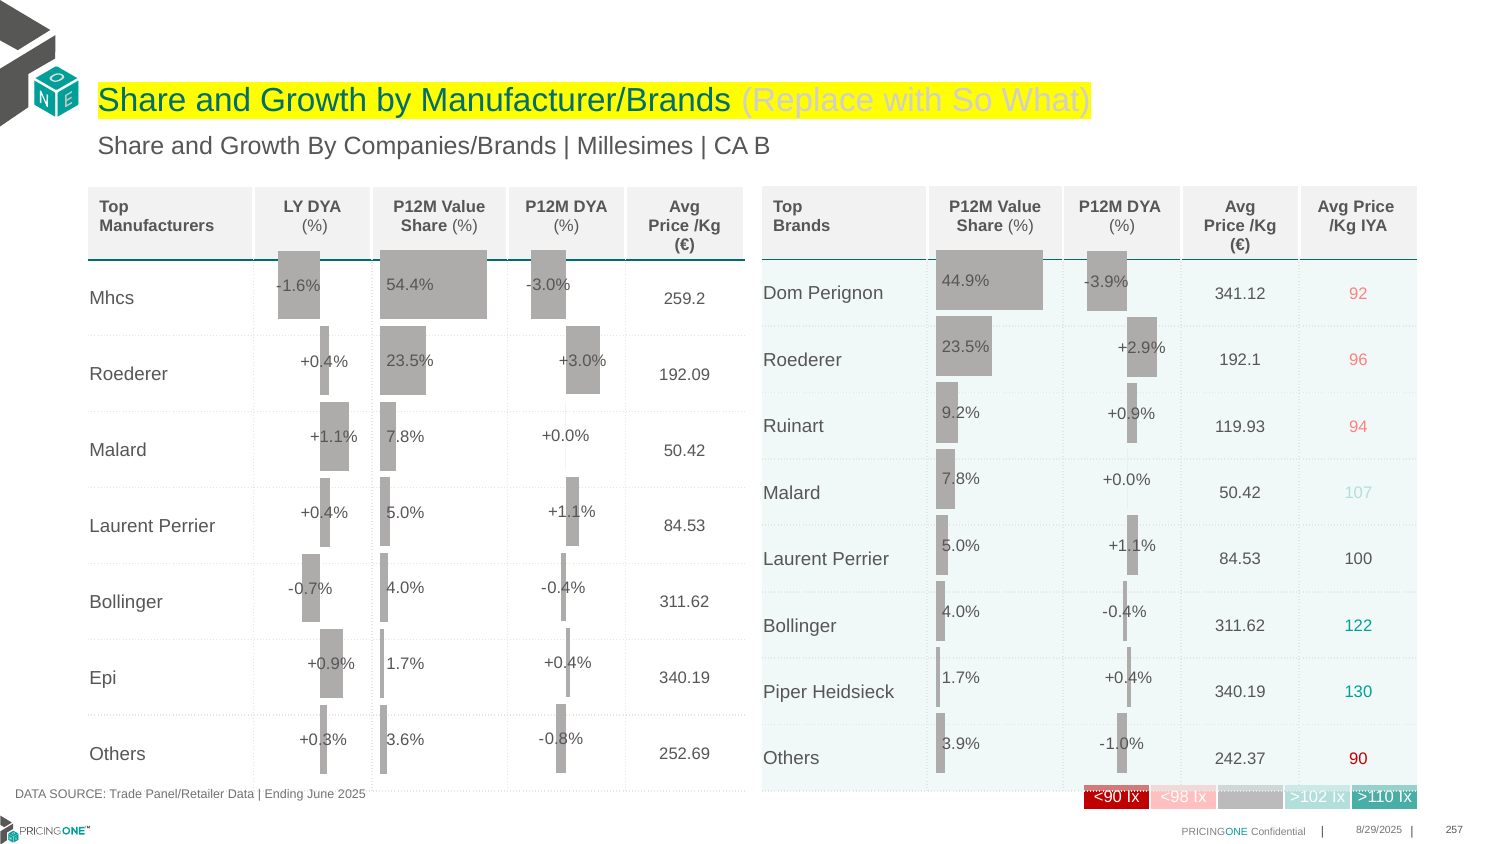

# Share and Growth by Manufacturer/Brands (Replace with So What)

Share and Growth By Companies/Brands | Millesimes | CA B
| Top Brands | P12M Value Share (%) | P12M DYA (%) | Avg Price /Kg (€) | Avg Price /Kg IYA |
| --- | --- | --- | --- | --- |
| Dom Perignon |  |  | 341.12 | 92 |
| Roederer |  |  | 192.1 | 96 |
| Ruinart |  |  | 119.93 | 94 |
| Malard |  |  | 50.42 | 107 |
| Laurent Perrier |  |  | 84.53 | 100 |
| Bollinger |  |  | 311.62 | 122 |
| Piper Heidsieck |  |  | 340.19 | 130 |
| Others |  |  | 242.37 | 90 |
| Top Manufacturers | LY DYA (%) | P12M Value Share (%) | P12M DYA (%) | Avg Price /Kg (€) |
| --- | --- | --- | --- | --- |
| Mhcs |  |  |  | 259.2 |
| Roederer |  |  |  | 192.09 |
| Malard |  |  |  | 50.42 |
| Laurent Perrier |  |  |  | 84.53 |
| Bollinger |  |  |  | 311.62 |
| Epi |  |  |  | 340.19 |
| Others |  |  |  | 252.69 |

### Chart

| Category | Share DYA P12M |
|---|---|
|  | -0.0298766096698323 |

### Chart

| Category | Value Share P12M |
|---|---|
|  | 0.5439984603211941 |

### Chart

| Category | Share DYA LY |
|---|---|
|  | -0.01573877592969486 |

### Chart

| Category | Value Share |
|---|---|
|  | 0.44913713833586383 |

### Chart

| Category | Share DYA |
|---|---|
|  | -0.03906402504336404 |
DATA SOURCE: Trade Panel/Retailer Data | Ending June 2025
| <90 Ix | <98 Ix |  | >102 Ix | >110 Ix |
| --- | --- | --- | --- | --- |

8/29/2025
257